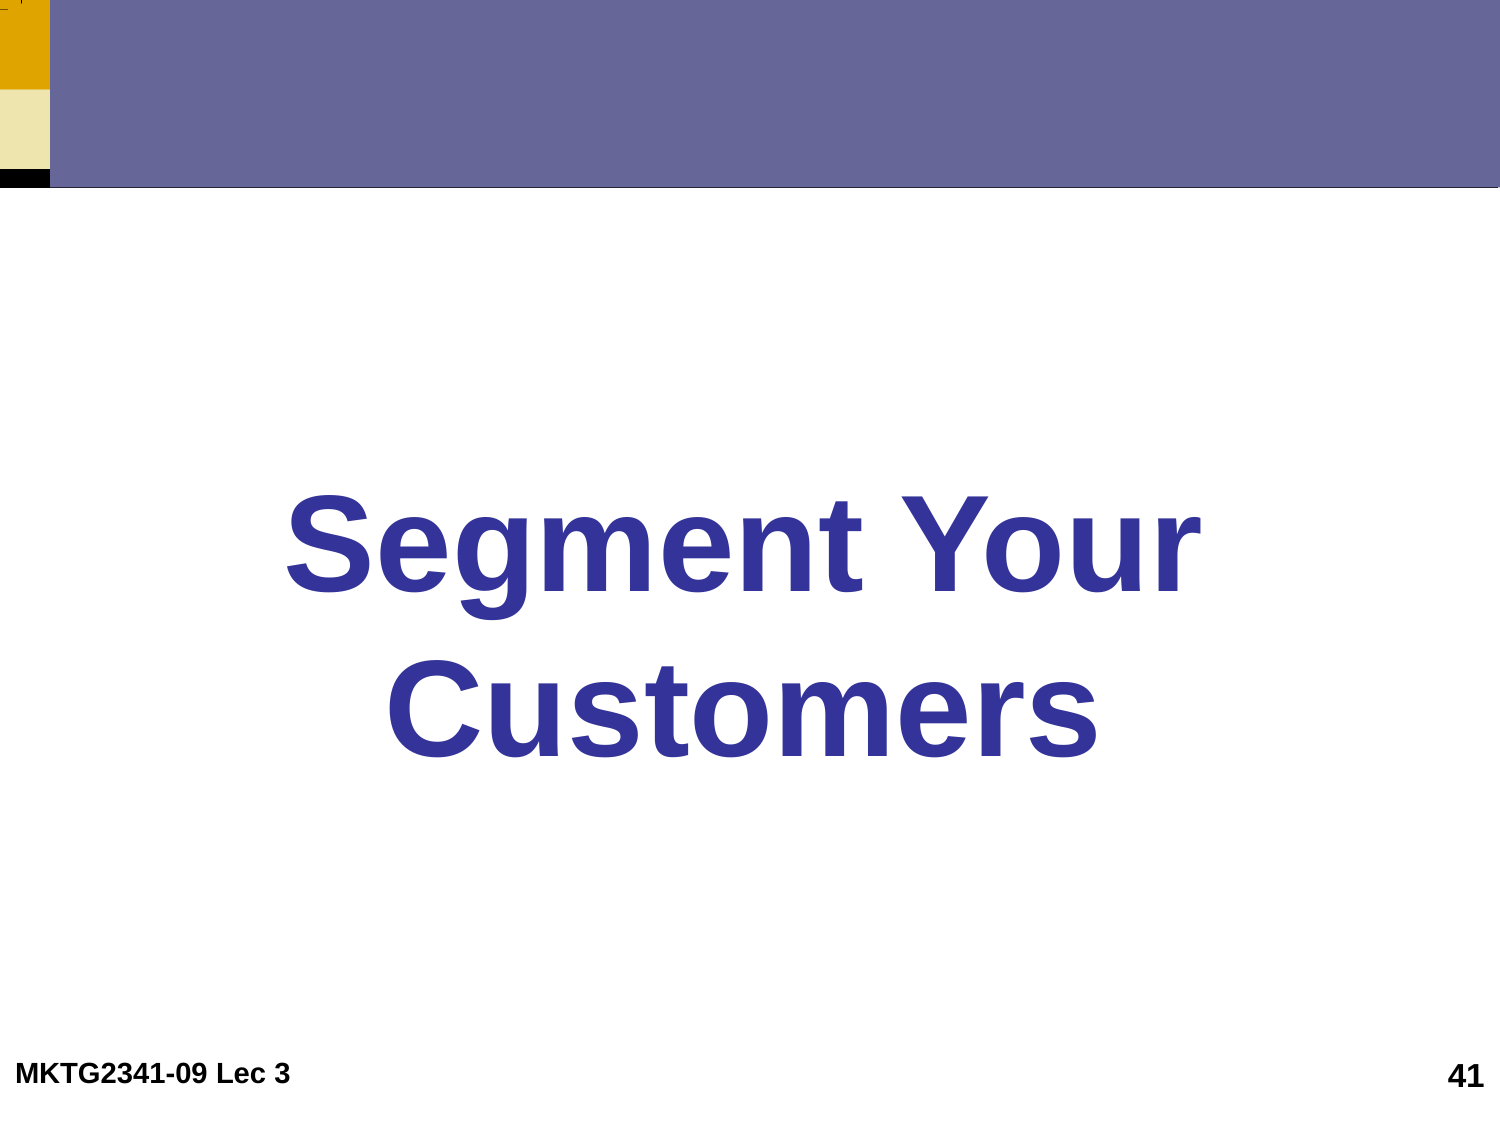

# Segment Your Customers
MKTG2341-09 Lec 3
41